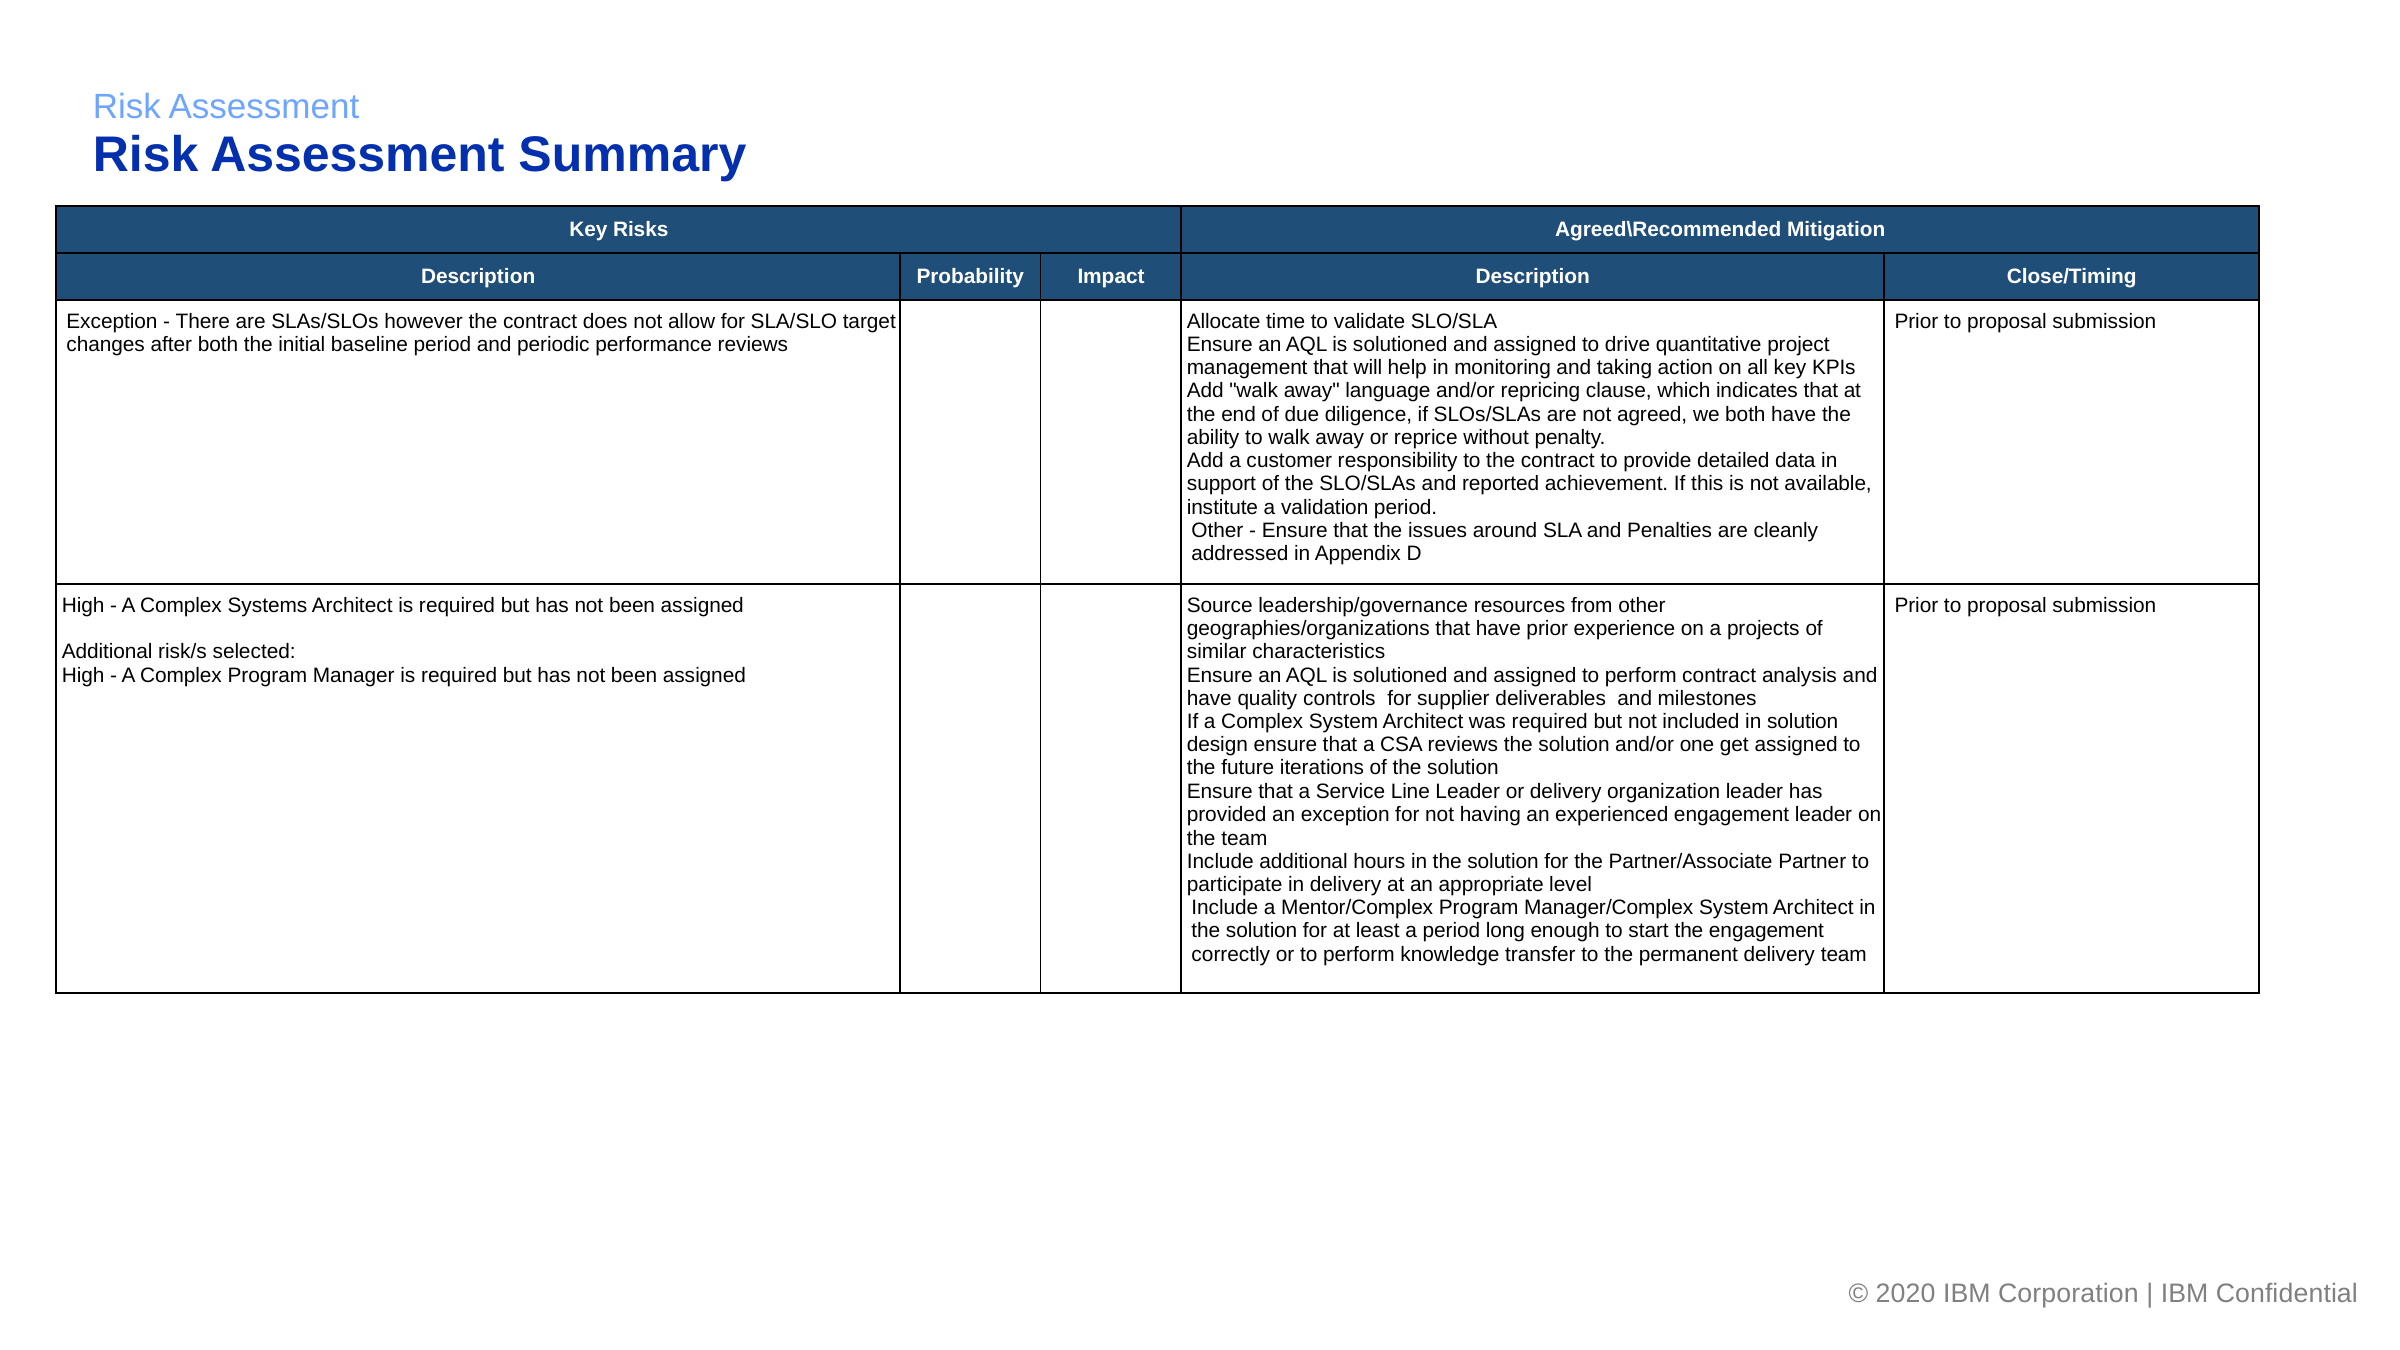

Risk Assessment
Risk Assessment Summary
| Key Risks |  |  | Agreed\Recommended Mitigation |  |
| --- | --- | --- | --- | --- |
| Description | Probability | Impact | Description | Close/Timing |
| Exception - There are SLAs/SLOs however the contract does not allow for SLA/SLO target changes after both the initial baseline period and periodic performance reviews |  |  | Allocate time to validate SLO/SLA Ensure an AQL is solutioned and assigned to drive quantitative project management that will help in monitoring and taking action on all key KPIs Add "walk away" language and/or repricing clause, which indicates that at the end of due diligence, if SLOs/SLAs are not agreed, we both have the ability to walk away or reprice without penalty. Add a customer responsibility to the contract to provide detailed data in support of the SLO/SLAs and reported achievement. If this is not available, institute a validation period. Other - Ensure that the issues around SLA and Penalties are cleanly addressed in Appendix D | Prior to proposal submission |
| High - A Complex Systems Architect is required but has not been assigned Additional risk/s selected: High - A Complex Program Manager is required but has not been assigned |  |  | Source leadership/governance resources from other geographies/organizations that have prior experience on a projects of similar characteristics Ensure an AQL is solutioned and assigned to perform contract analysis and have quality controls for supplier deliverables and milestones If a Complex System Architect was required but not included in solution design ensure that a CSA reviews the solution and/or one get assigned to the future iterations of the solution Ensure that a Service Line Leader or delivery organization leader has provided an exception for not having an experienced engagement leader on the team Include additional hours in the solution for the Partner/Associate Partner to participate in delivery at an appropriate level Include a Mentor/Complex Program Manager/Complex System Architect in the solution for at least a period long enough to start the engagement correctly or to perform knowledge transfer to the permanent delivery team | Prior to proposal submission |